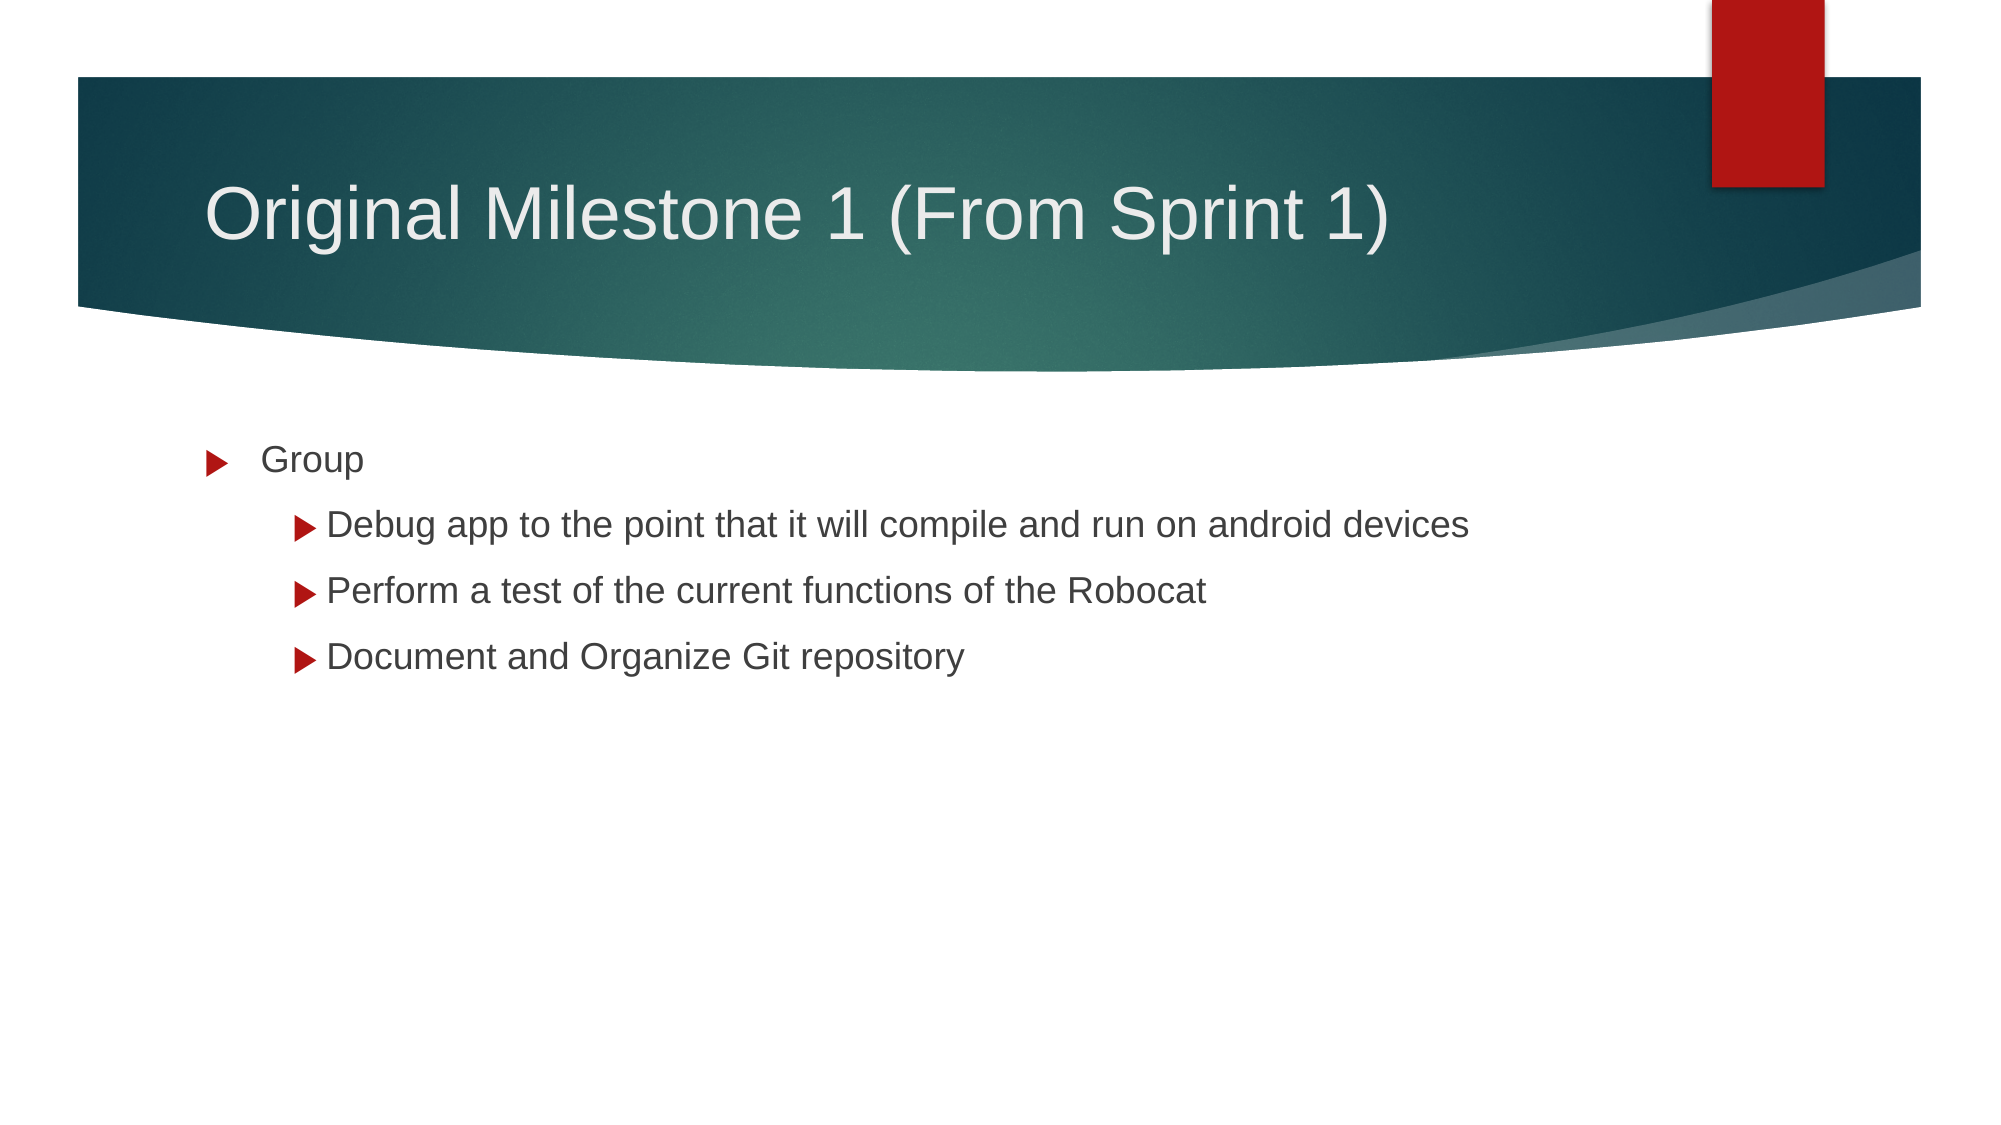

# Original Milestone 1 (From Sprint 1)
Group
Debug app to the point that it will compile and run on android devices
Perform a test of the current functions of the Robocat
Document and Organize Git repository